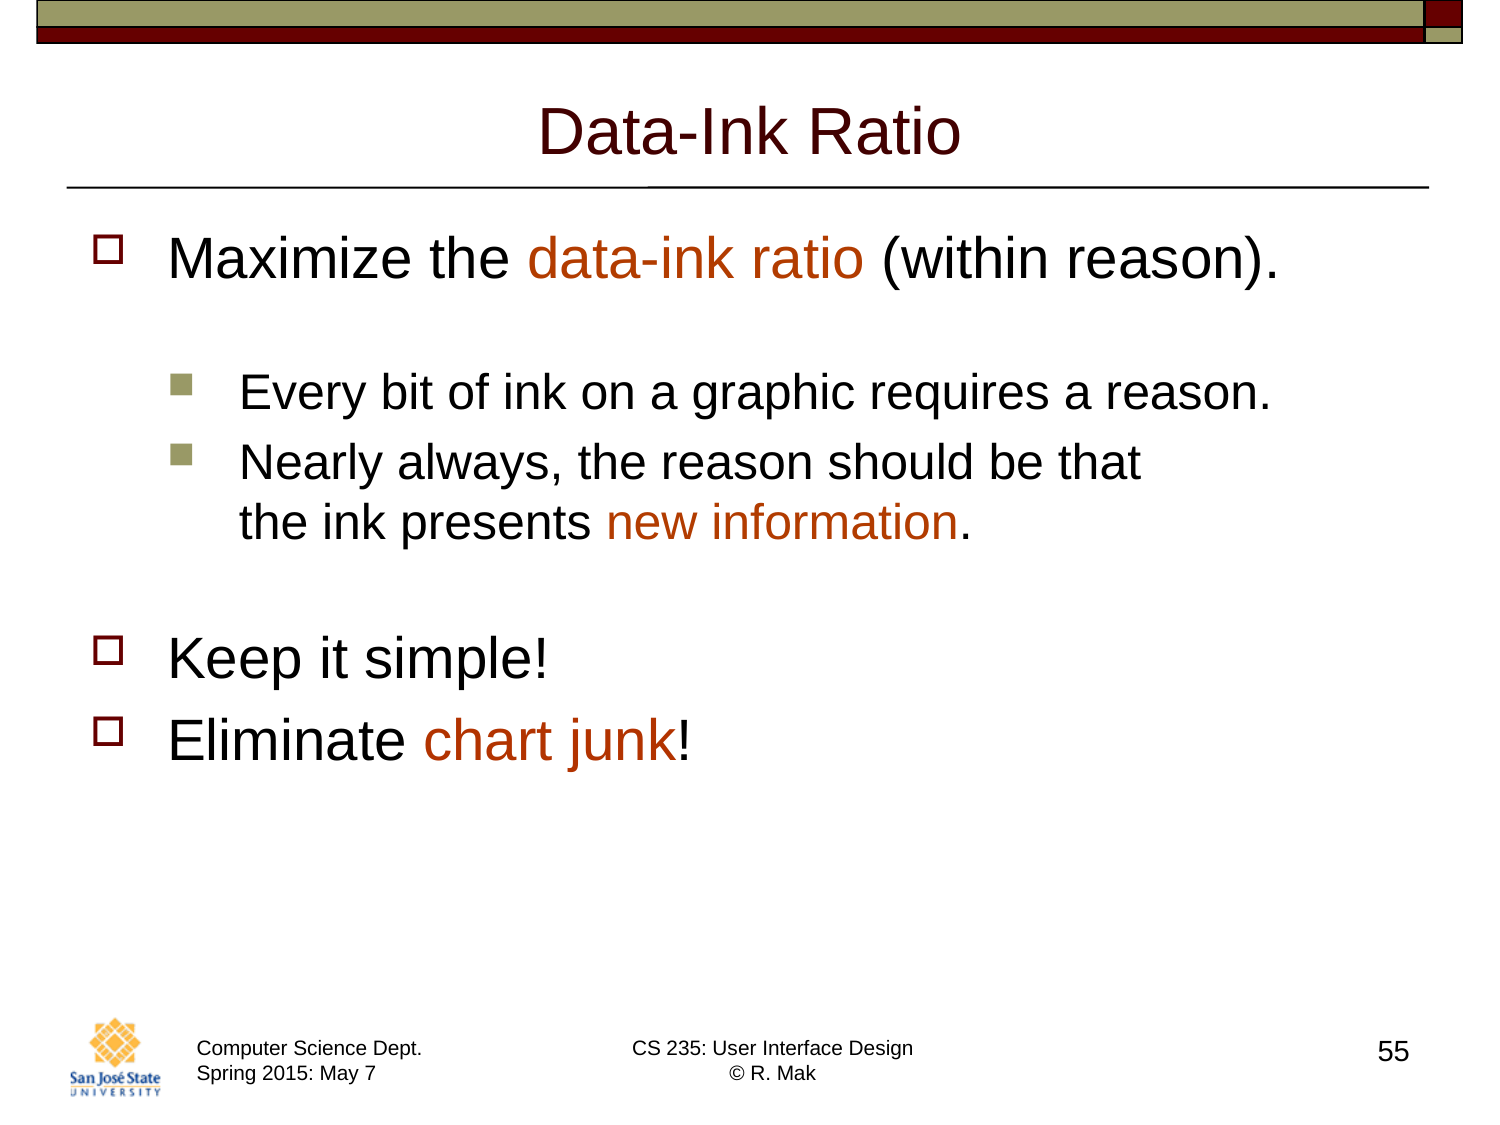

# Data-Ink Ratio
Maximize the data-ink ratio (within reason).

Every bit of ink on a graphic requires a reason.
Nearly always, the reason should be that
the ink presents new information.

Keep it simple!
Eliminate chart junk!
55